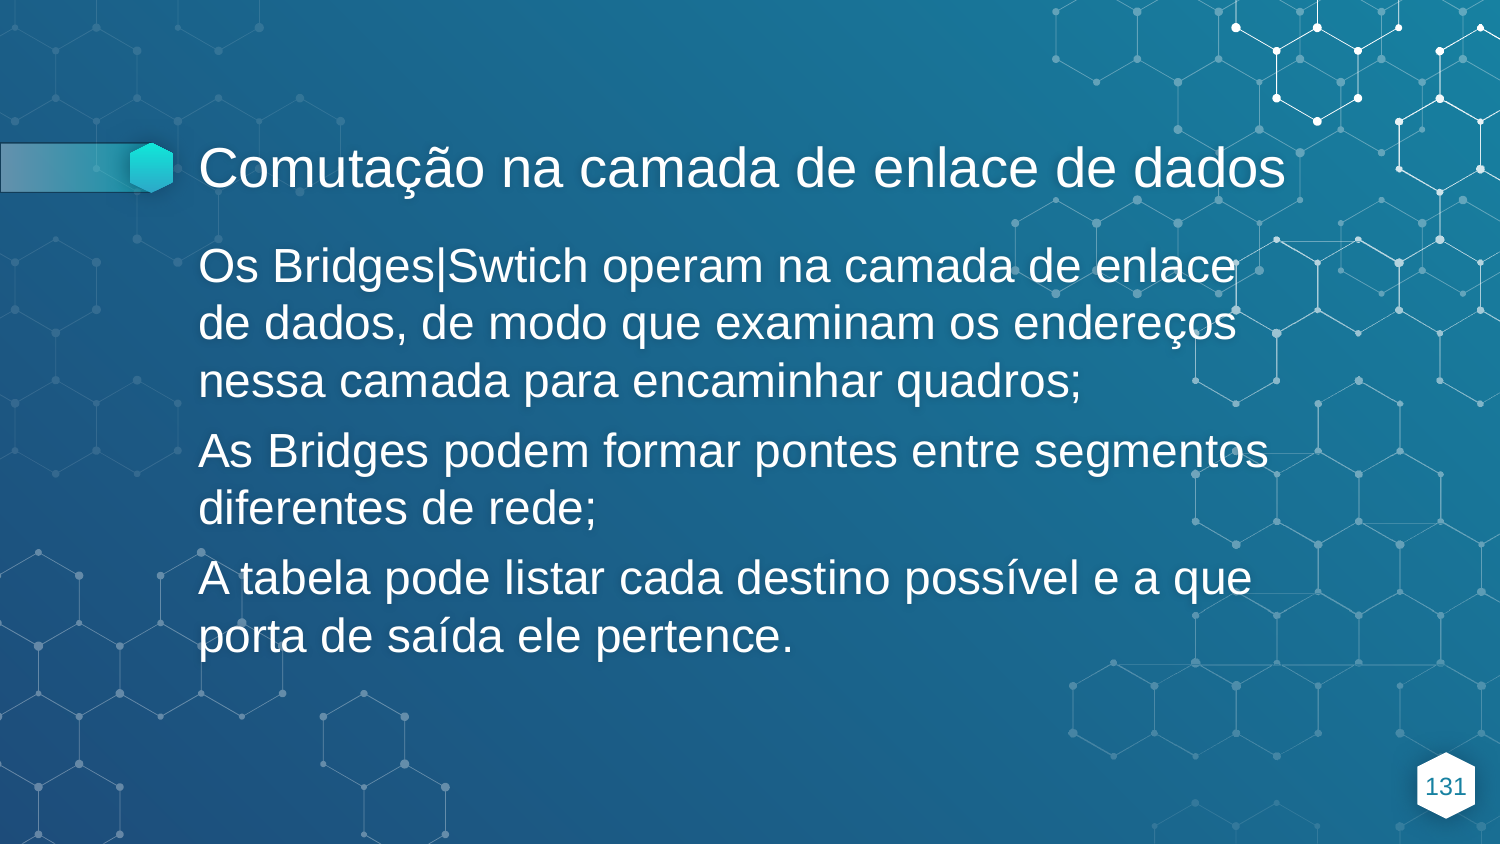

# Comutação na camada de enlace de dados
Os Bridges|Swtich operam na camada de enlace de dados, de modo que examinam os endereços nessa camada para encaminhar quadros;
As Bridges podem formar pontes entre segmentos diferentes de rede;
A tabela pode listar cada destino possível e a que porta de saída ele pertence.

131